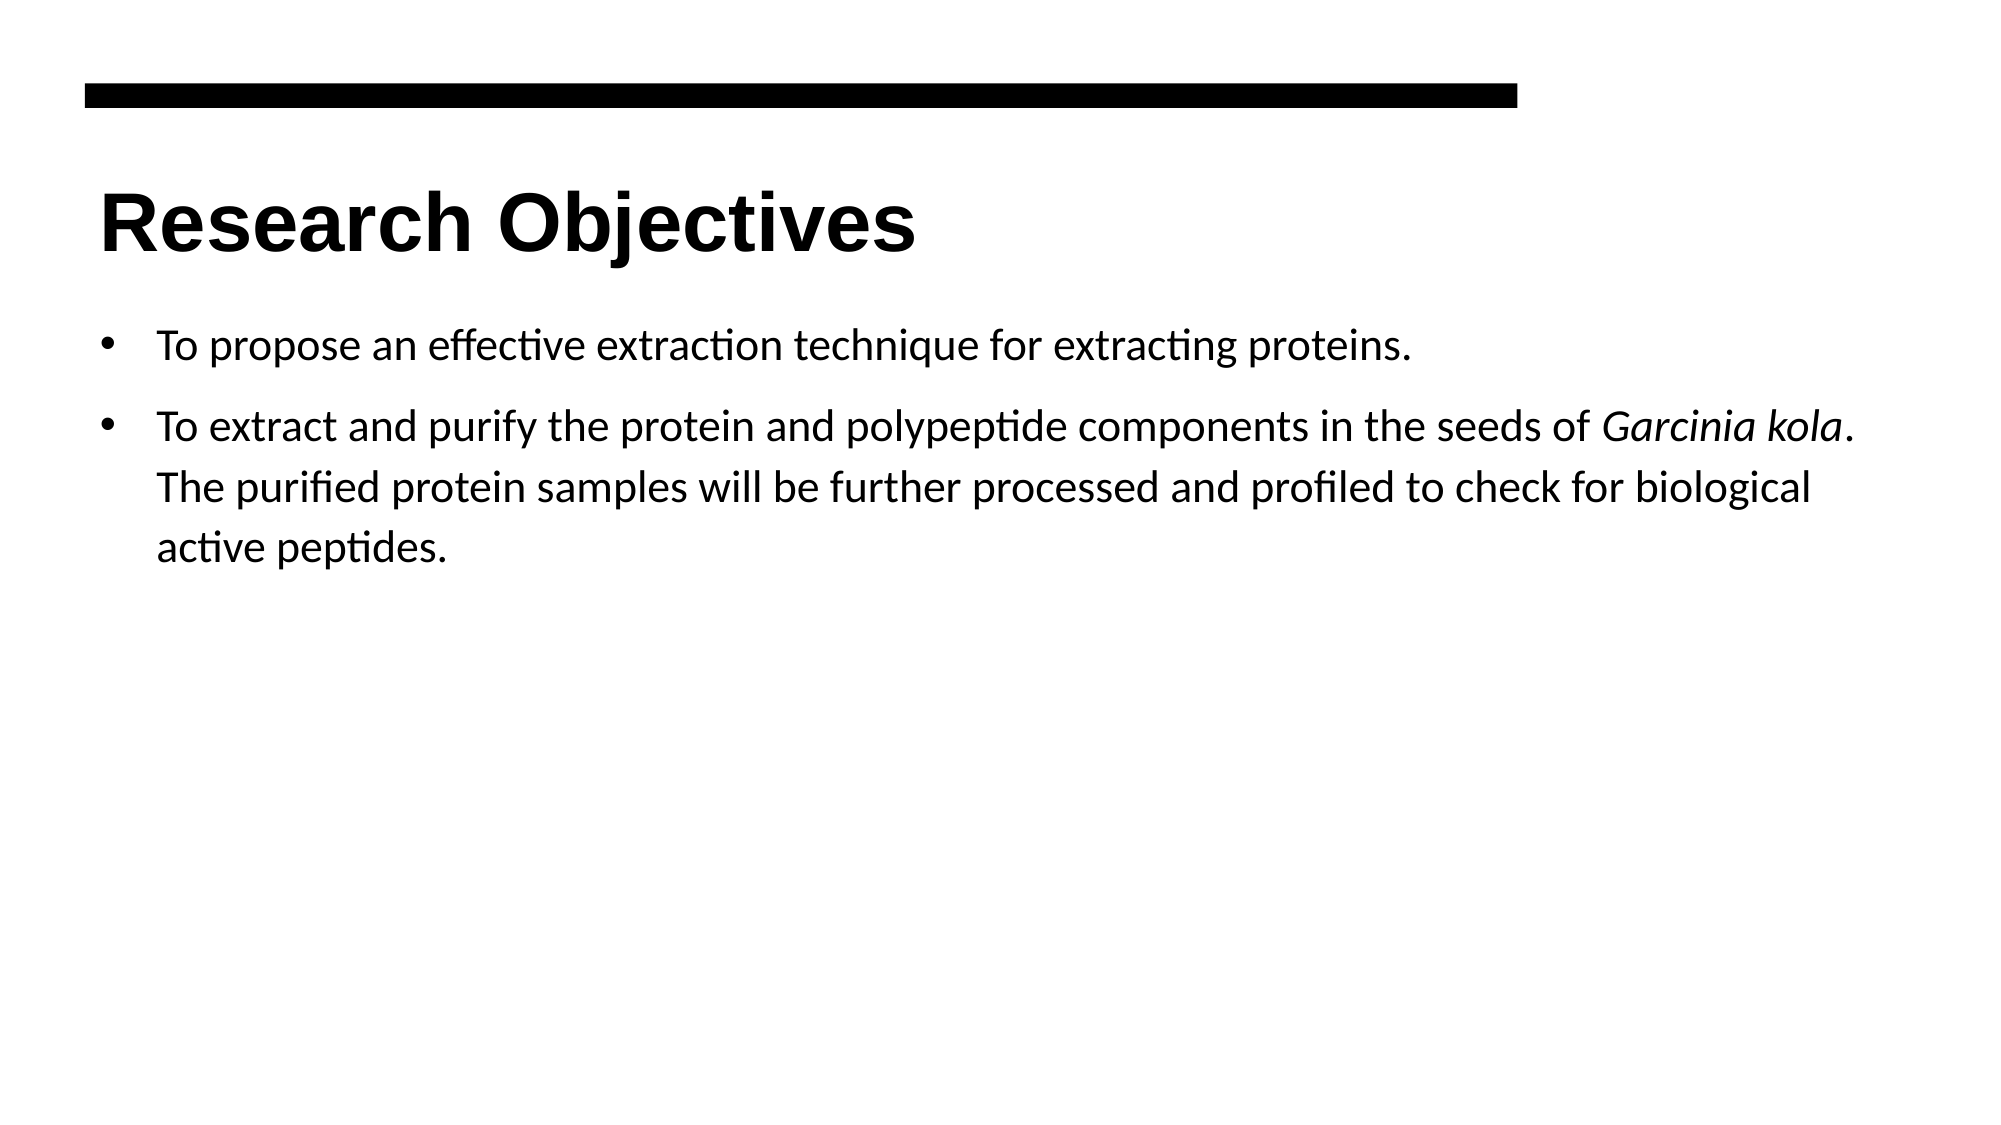

# Research Objectives
To propose an effective extraction technique for extracting proteins.
To extract and purify the protein and polypeptide components in the seeds of Garcinia kola. The purified protein samples will be further processed and profiled to check for biological active peptides.